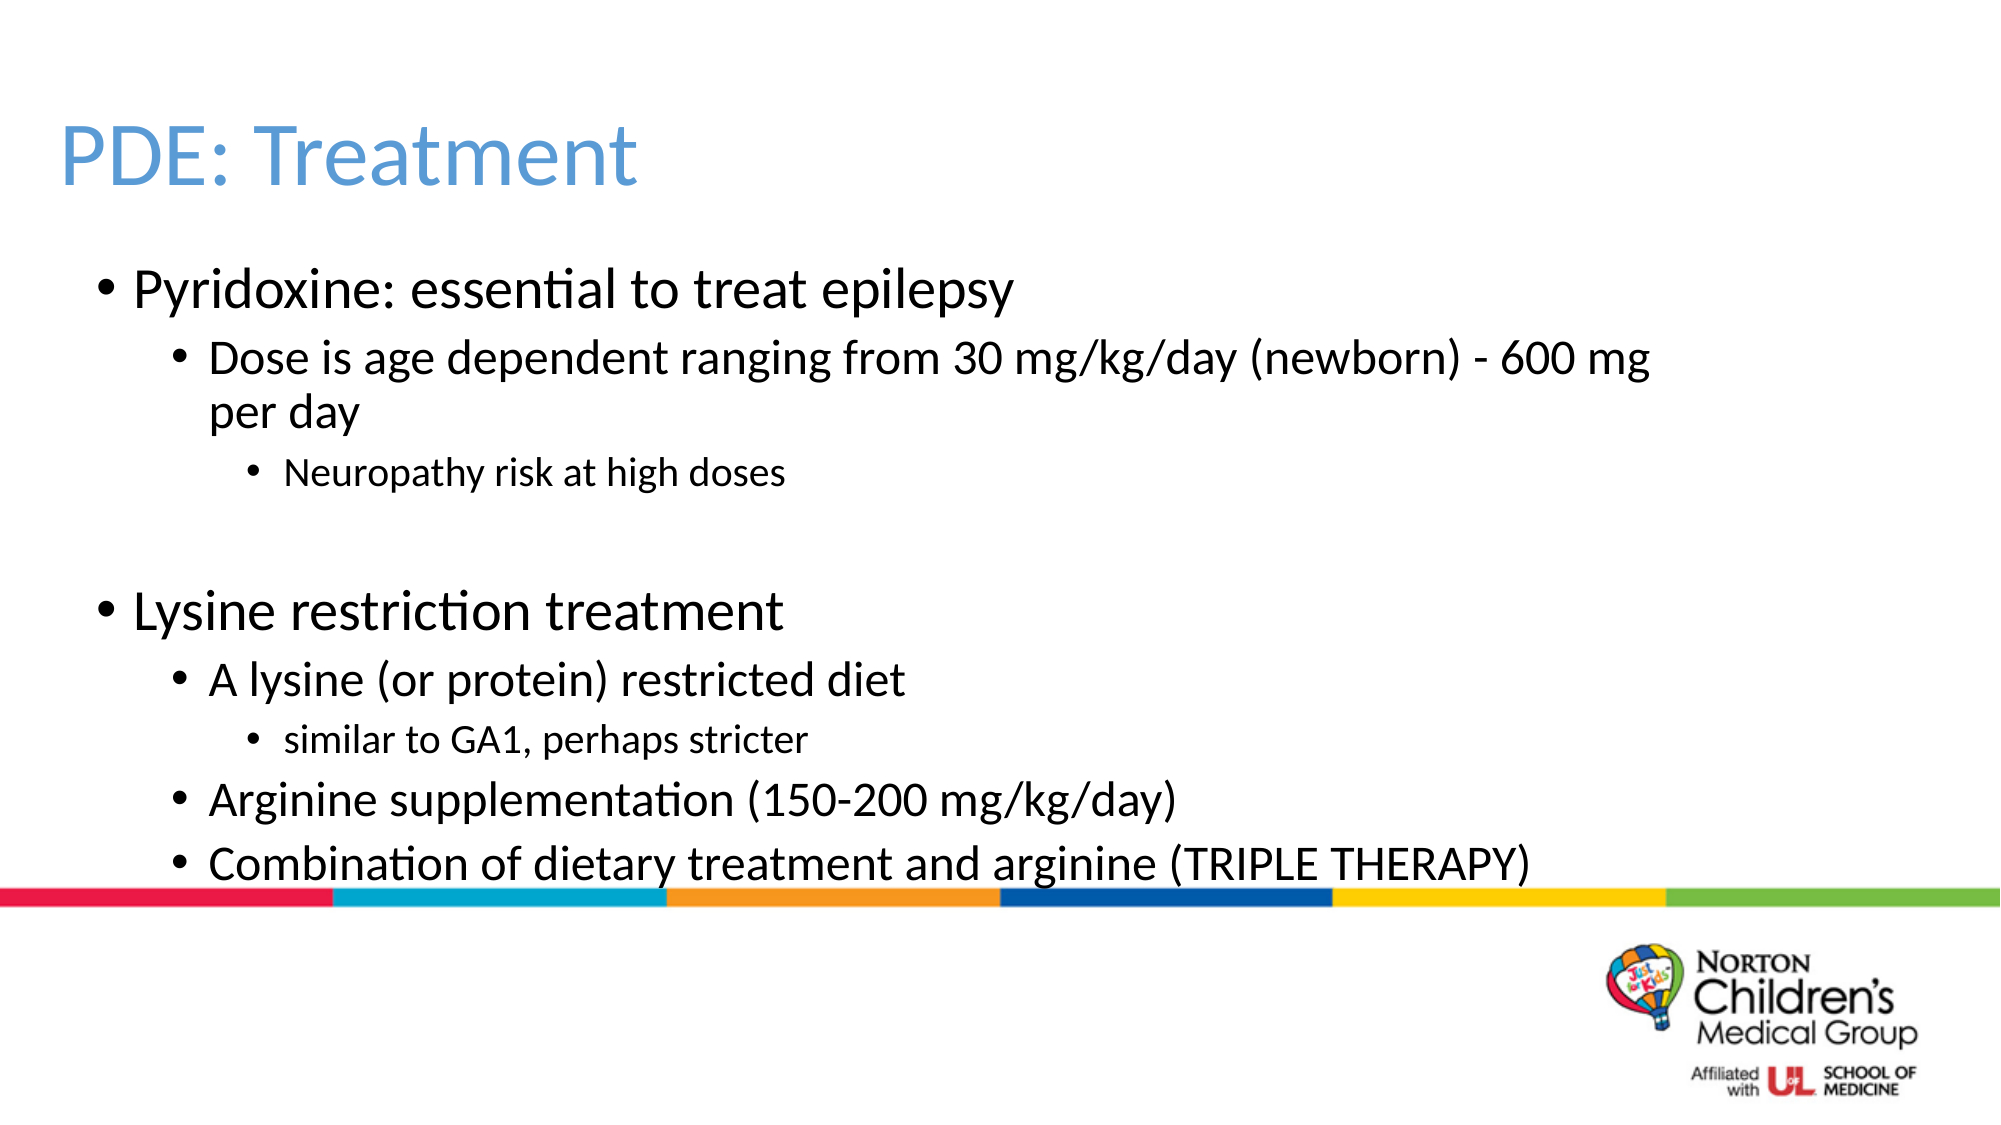

# PDE: Treatment
Pyridoxine: essential to treat epilepsy
Dose is age dependent ranging from 30 mg/kg/day (newborn) - 600 mg per day
Neuropathy risk at high doses

Lysine restriction treatment
A lysine (or protein) restricted diet
similar to GA1, perhaps stricter
Arginine supplementation (150-200 mg/kg/day)
Combination of dietary treatment and arginine (triple therapy)